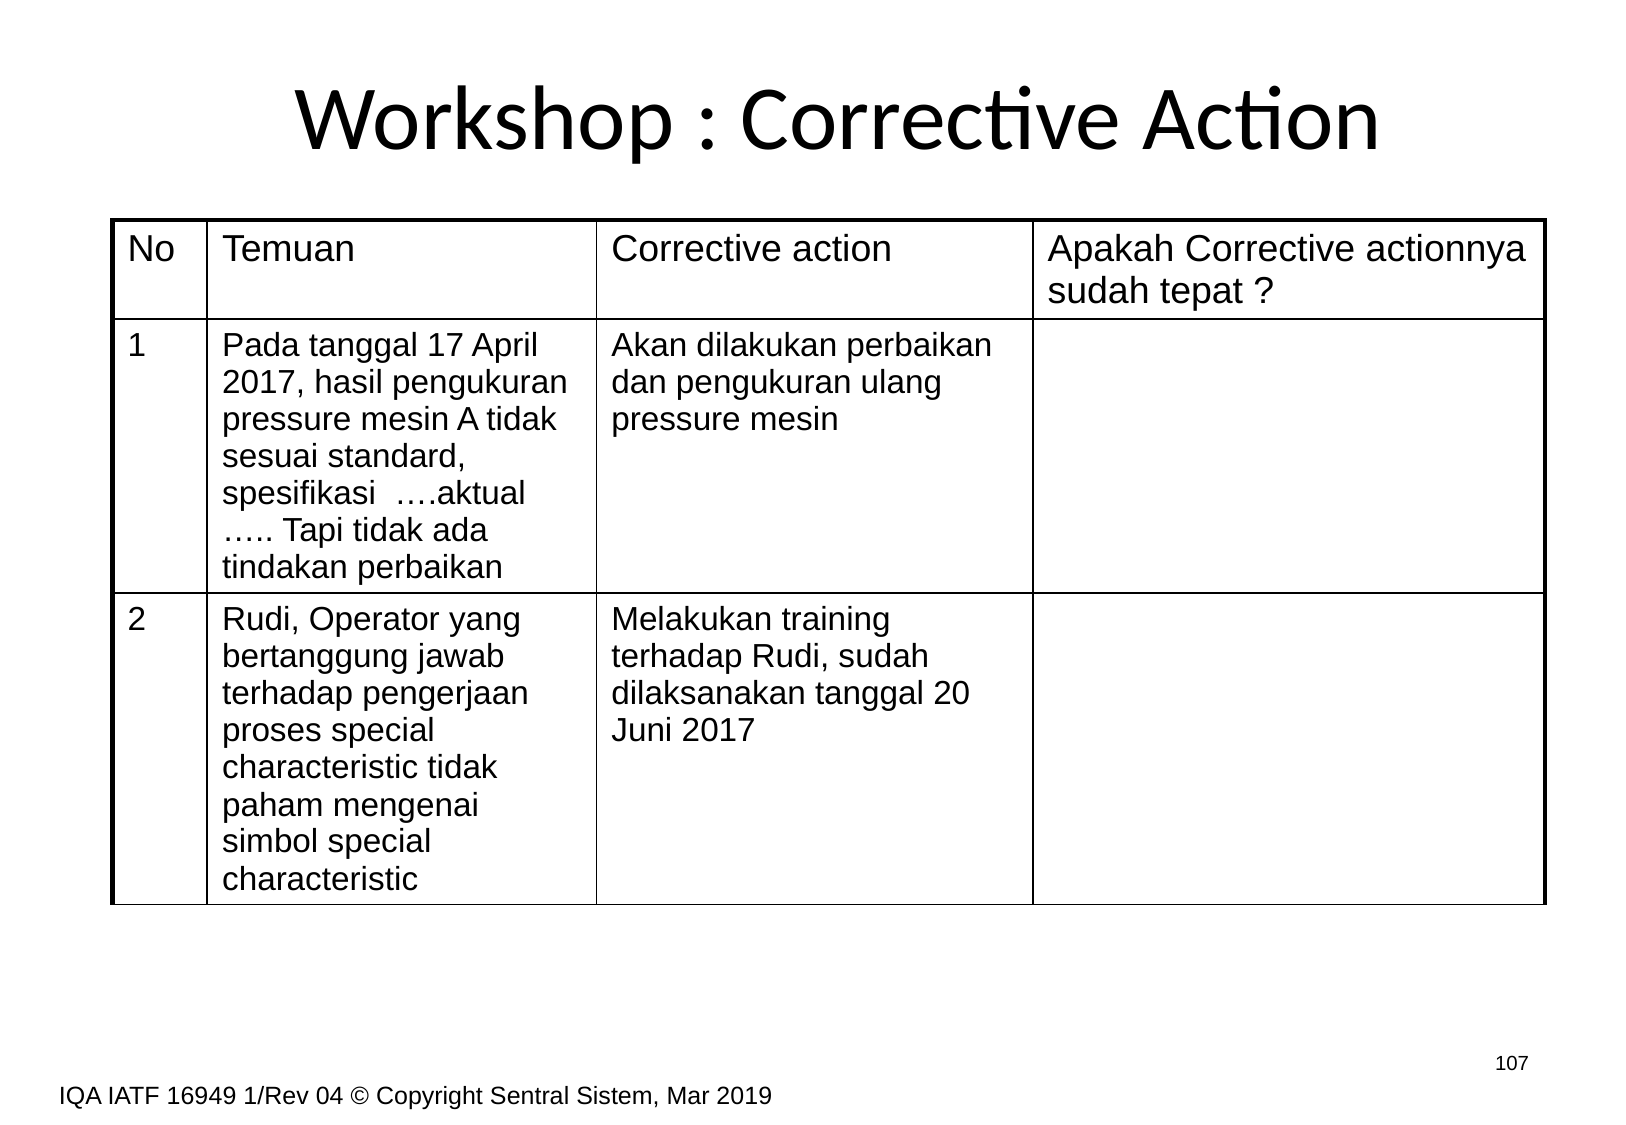

# Workshop : Corrective Action
| No | Temuan | Corrective action | Apakah Corrective actionnya sudah tepat ? |
| --- | --- | --- | --- |
| 1 | Pada tanggal 17 April 2017, hasil pengukuran pressure mesin A tidak sesuai standard, spesifikasi ….aktual ….. Tapi tidak ada tindakan perbaikan | Akan dilakukan perbaikan dan pengukuran ulang pressure mesin |  |
| 2 | Rudi, Operator yang bertanggung jawab terhadap pengerjaan proses special characteristic tidak paham mengenai simbol special characteristic | Melakukan training terhadap Rudi, sudah dilaksanakan tanggal 20 Juni 2017 |  |
107